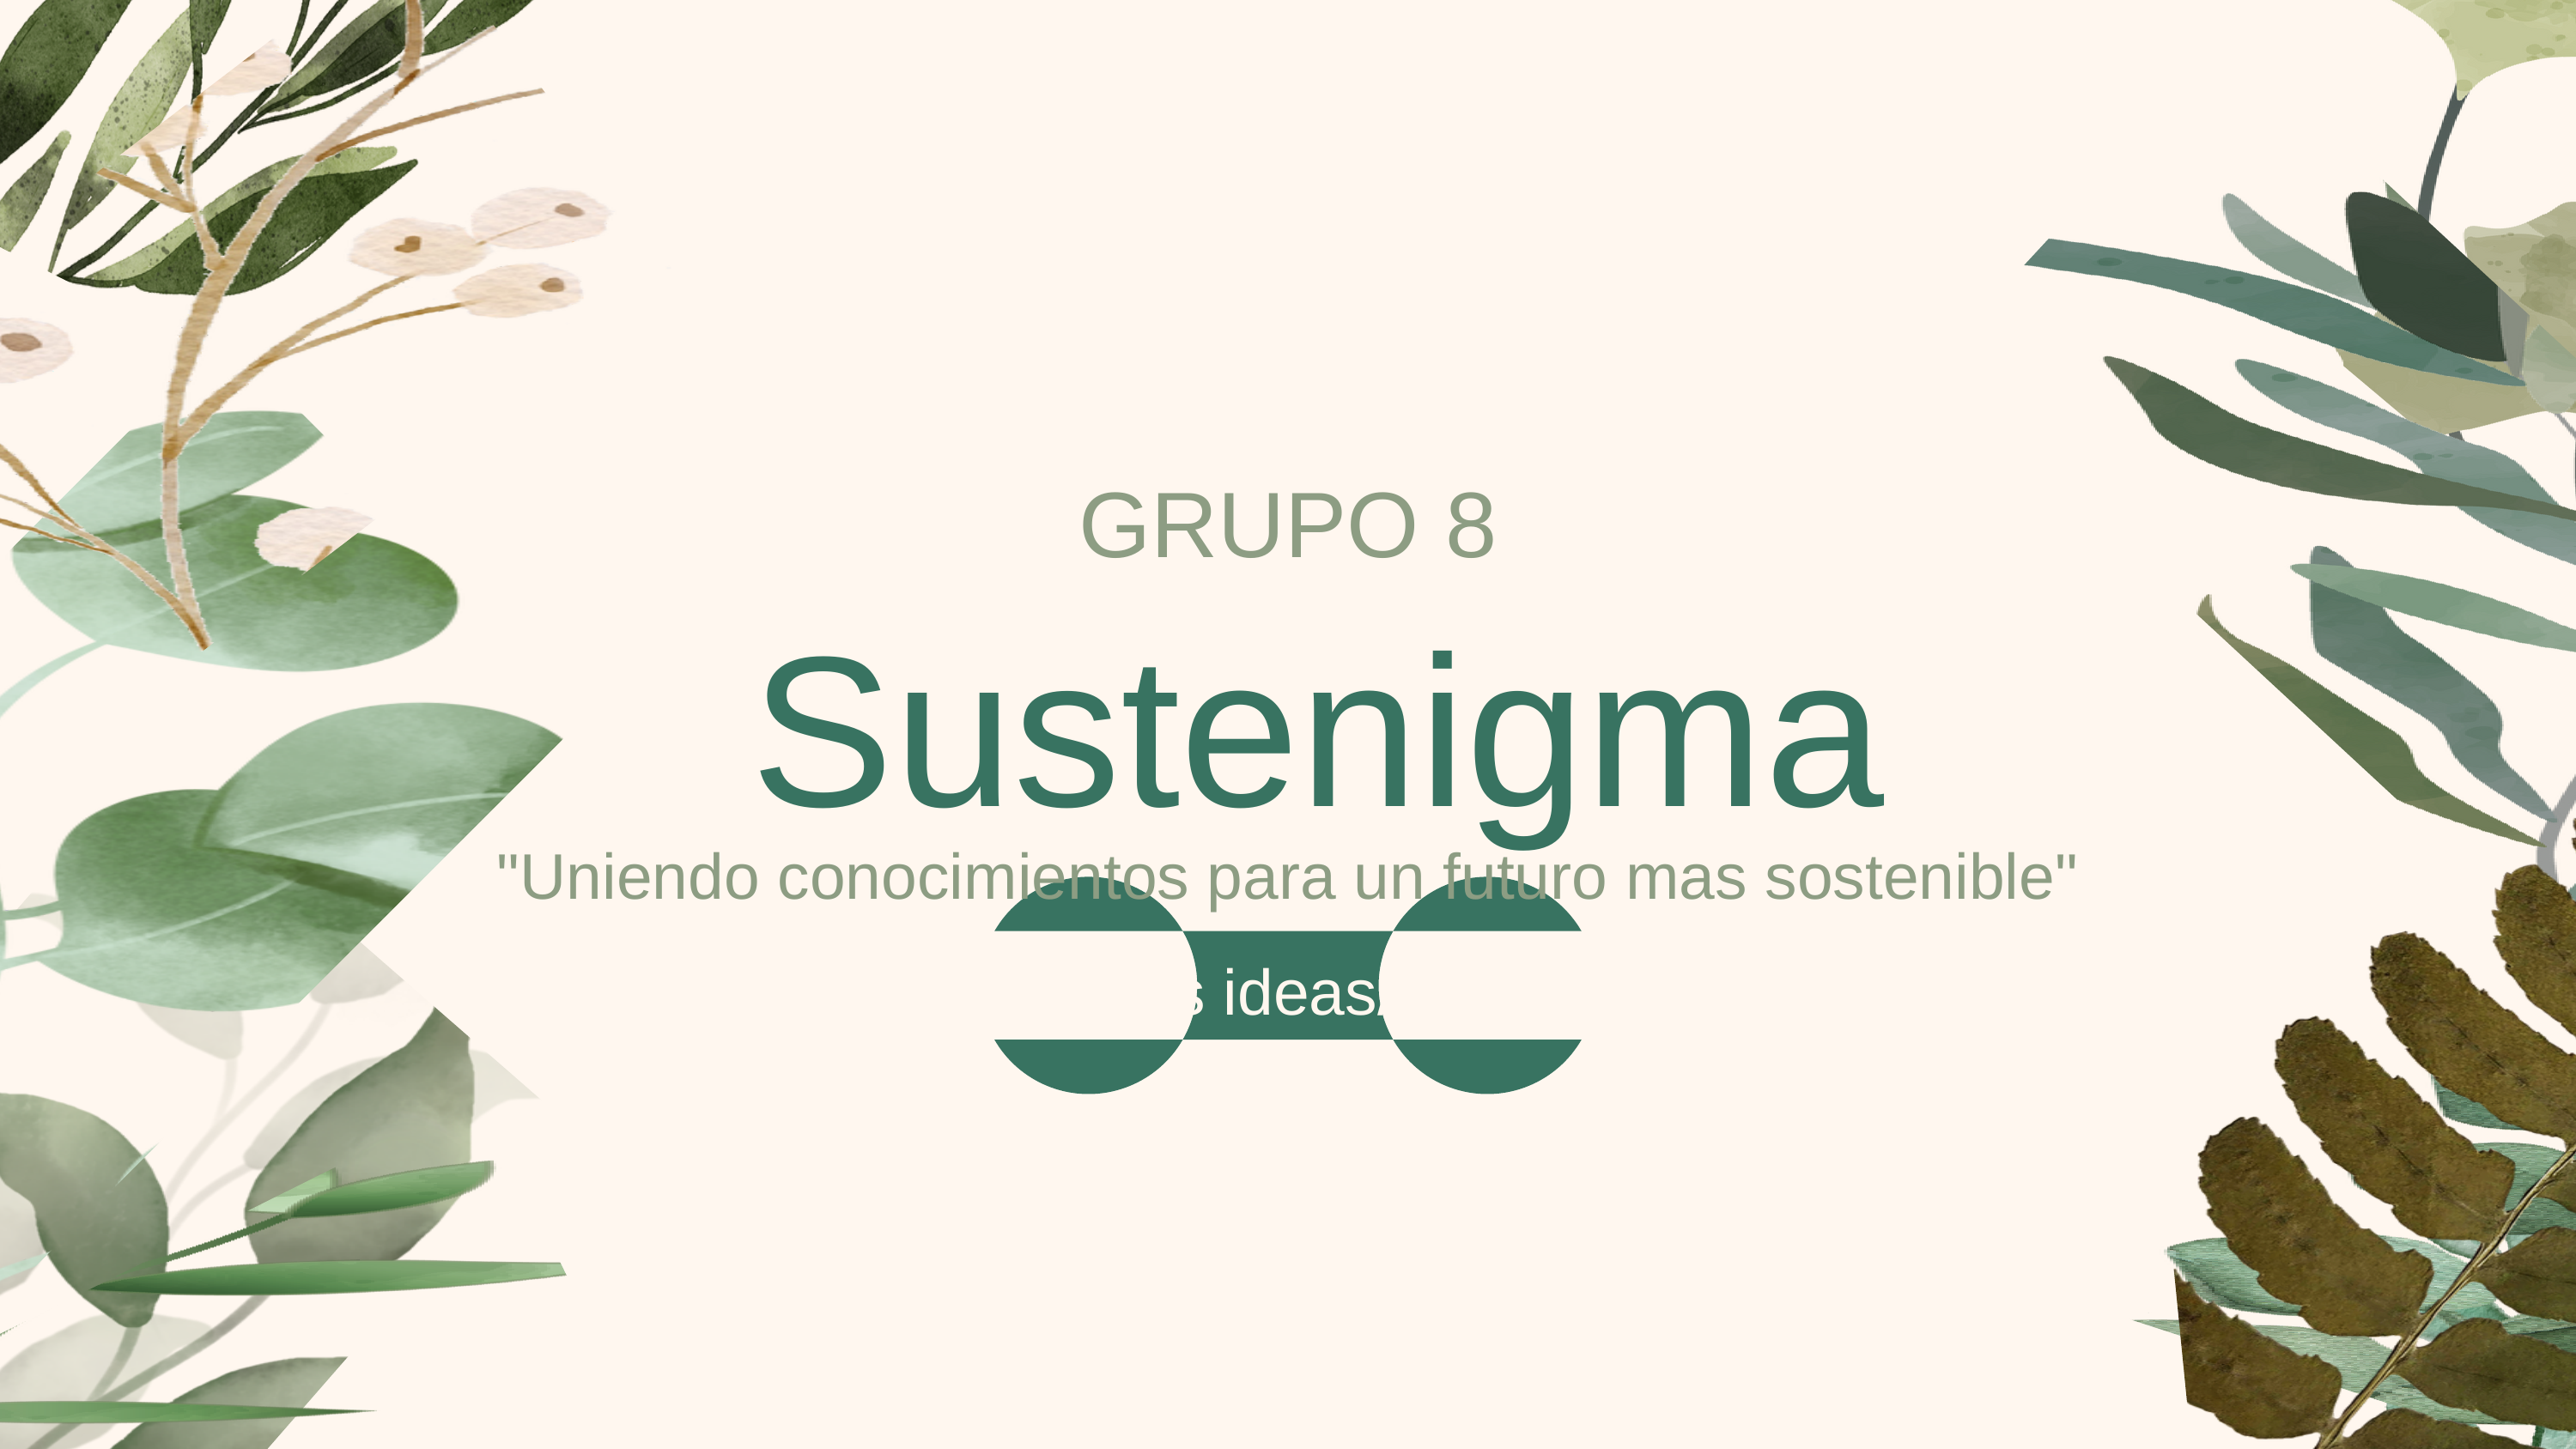

GRUPO 8
 Sustenigma

"Uniendo conocimientos para un futuro mas sostenible"

Primeras ideas/Bocetos